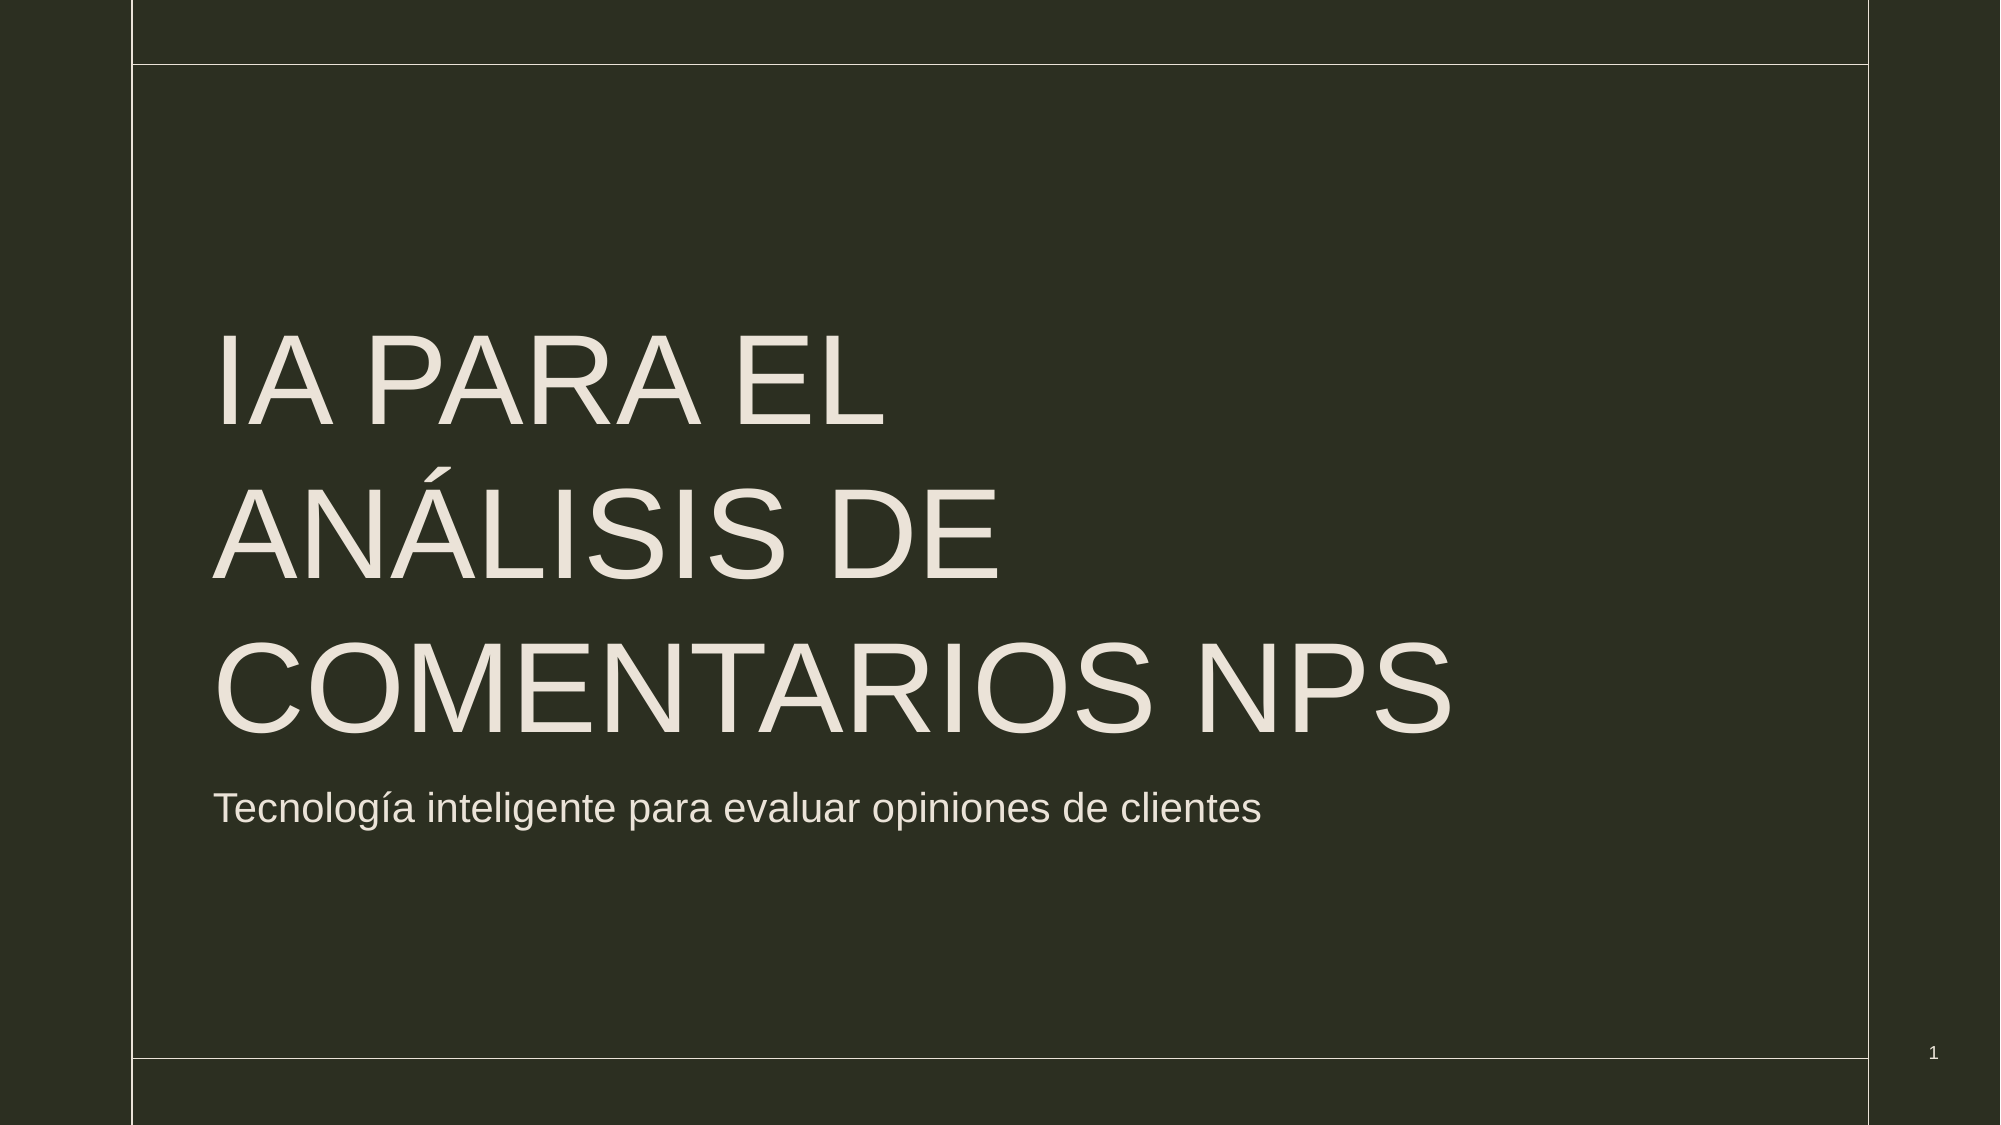

# IA para el Análisis de Comentarios NPS
Tecnología inteligente para evaluar opiniones de clientes
1